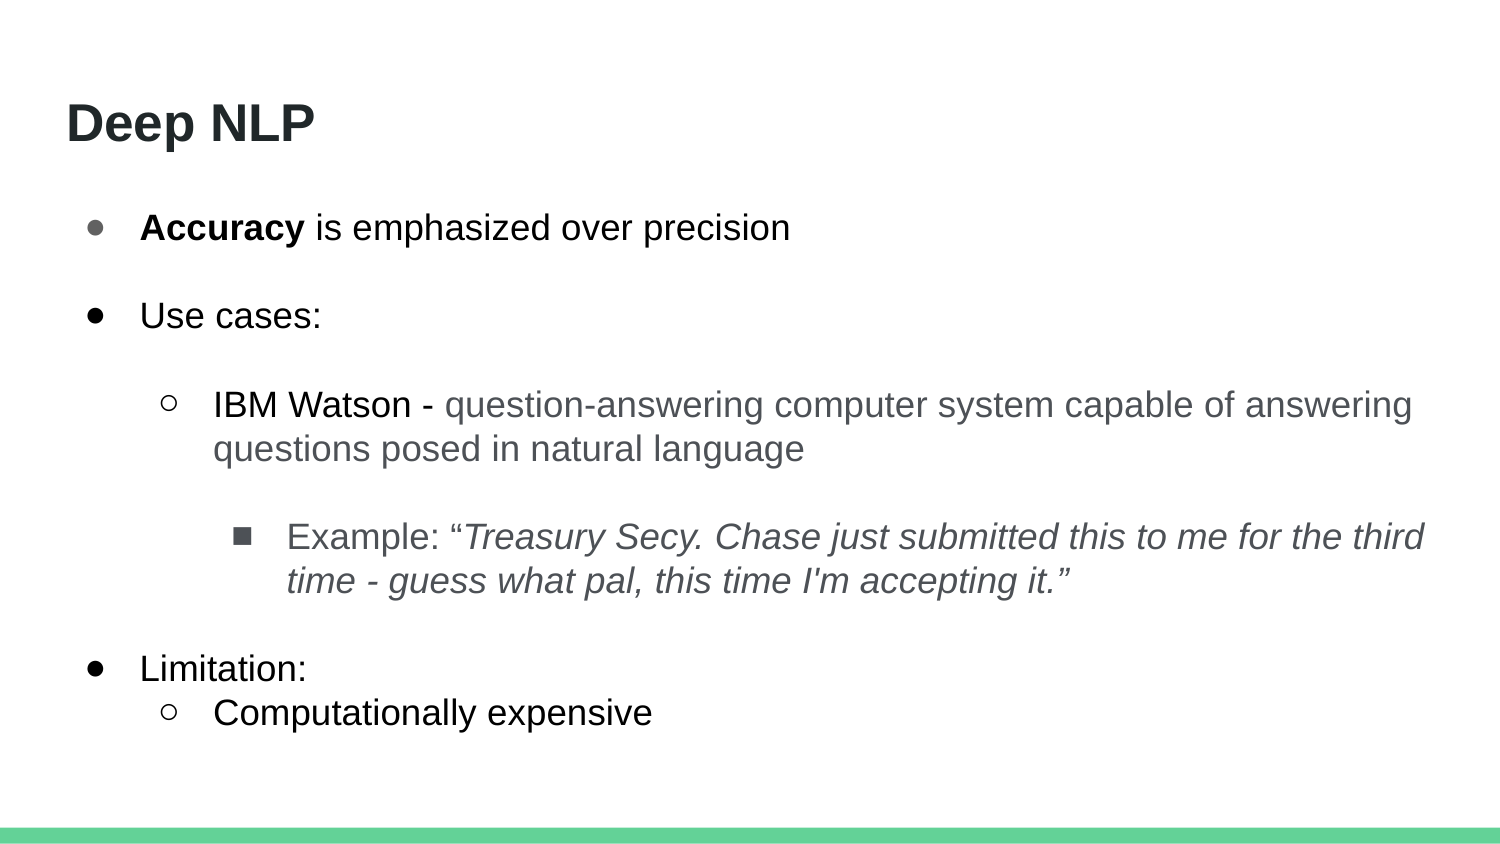

# Deep NLP
Accuracy is emphasized over precision

Use cases:

IBM Watson - question-answering computer system capable of answering questions posed in natural language

Example: “Treasury Secy. Chase just submitted this to me for the third time - guess what pal, this time I'm accepting it.”

Limitation:
Computationally expensive